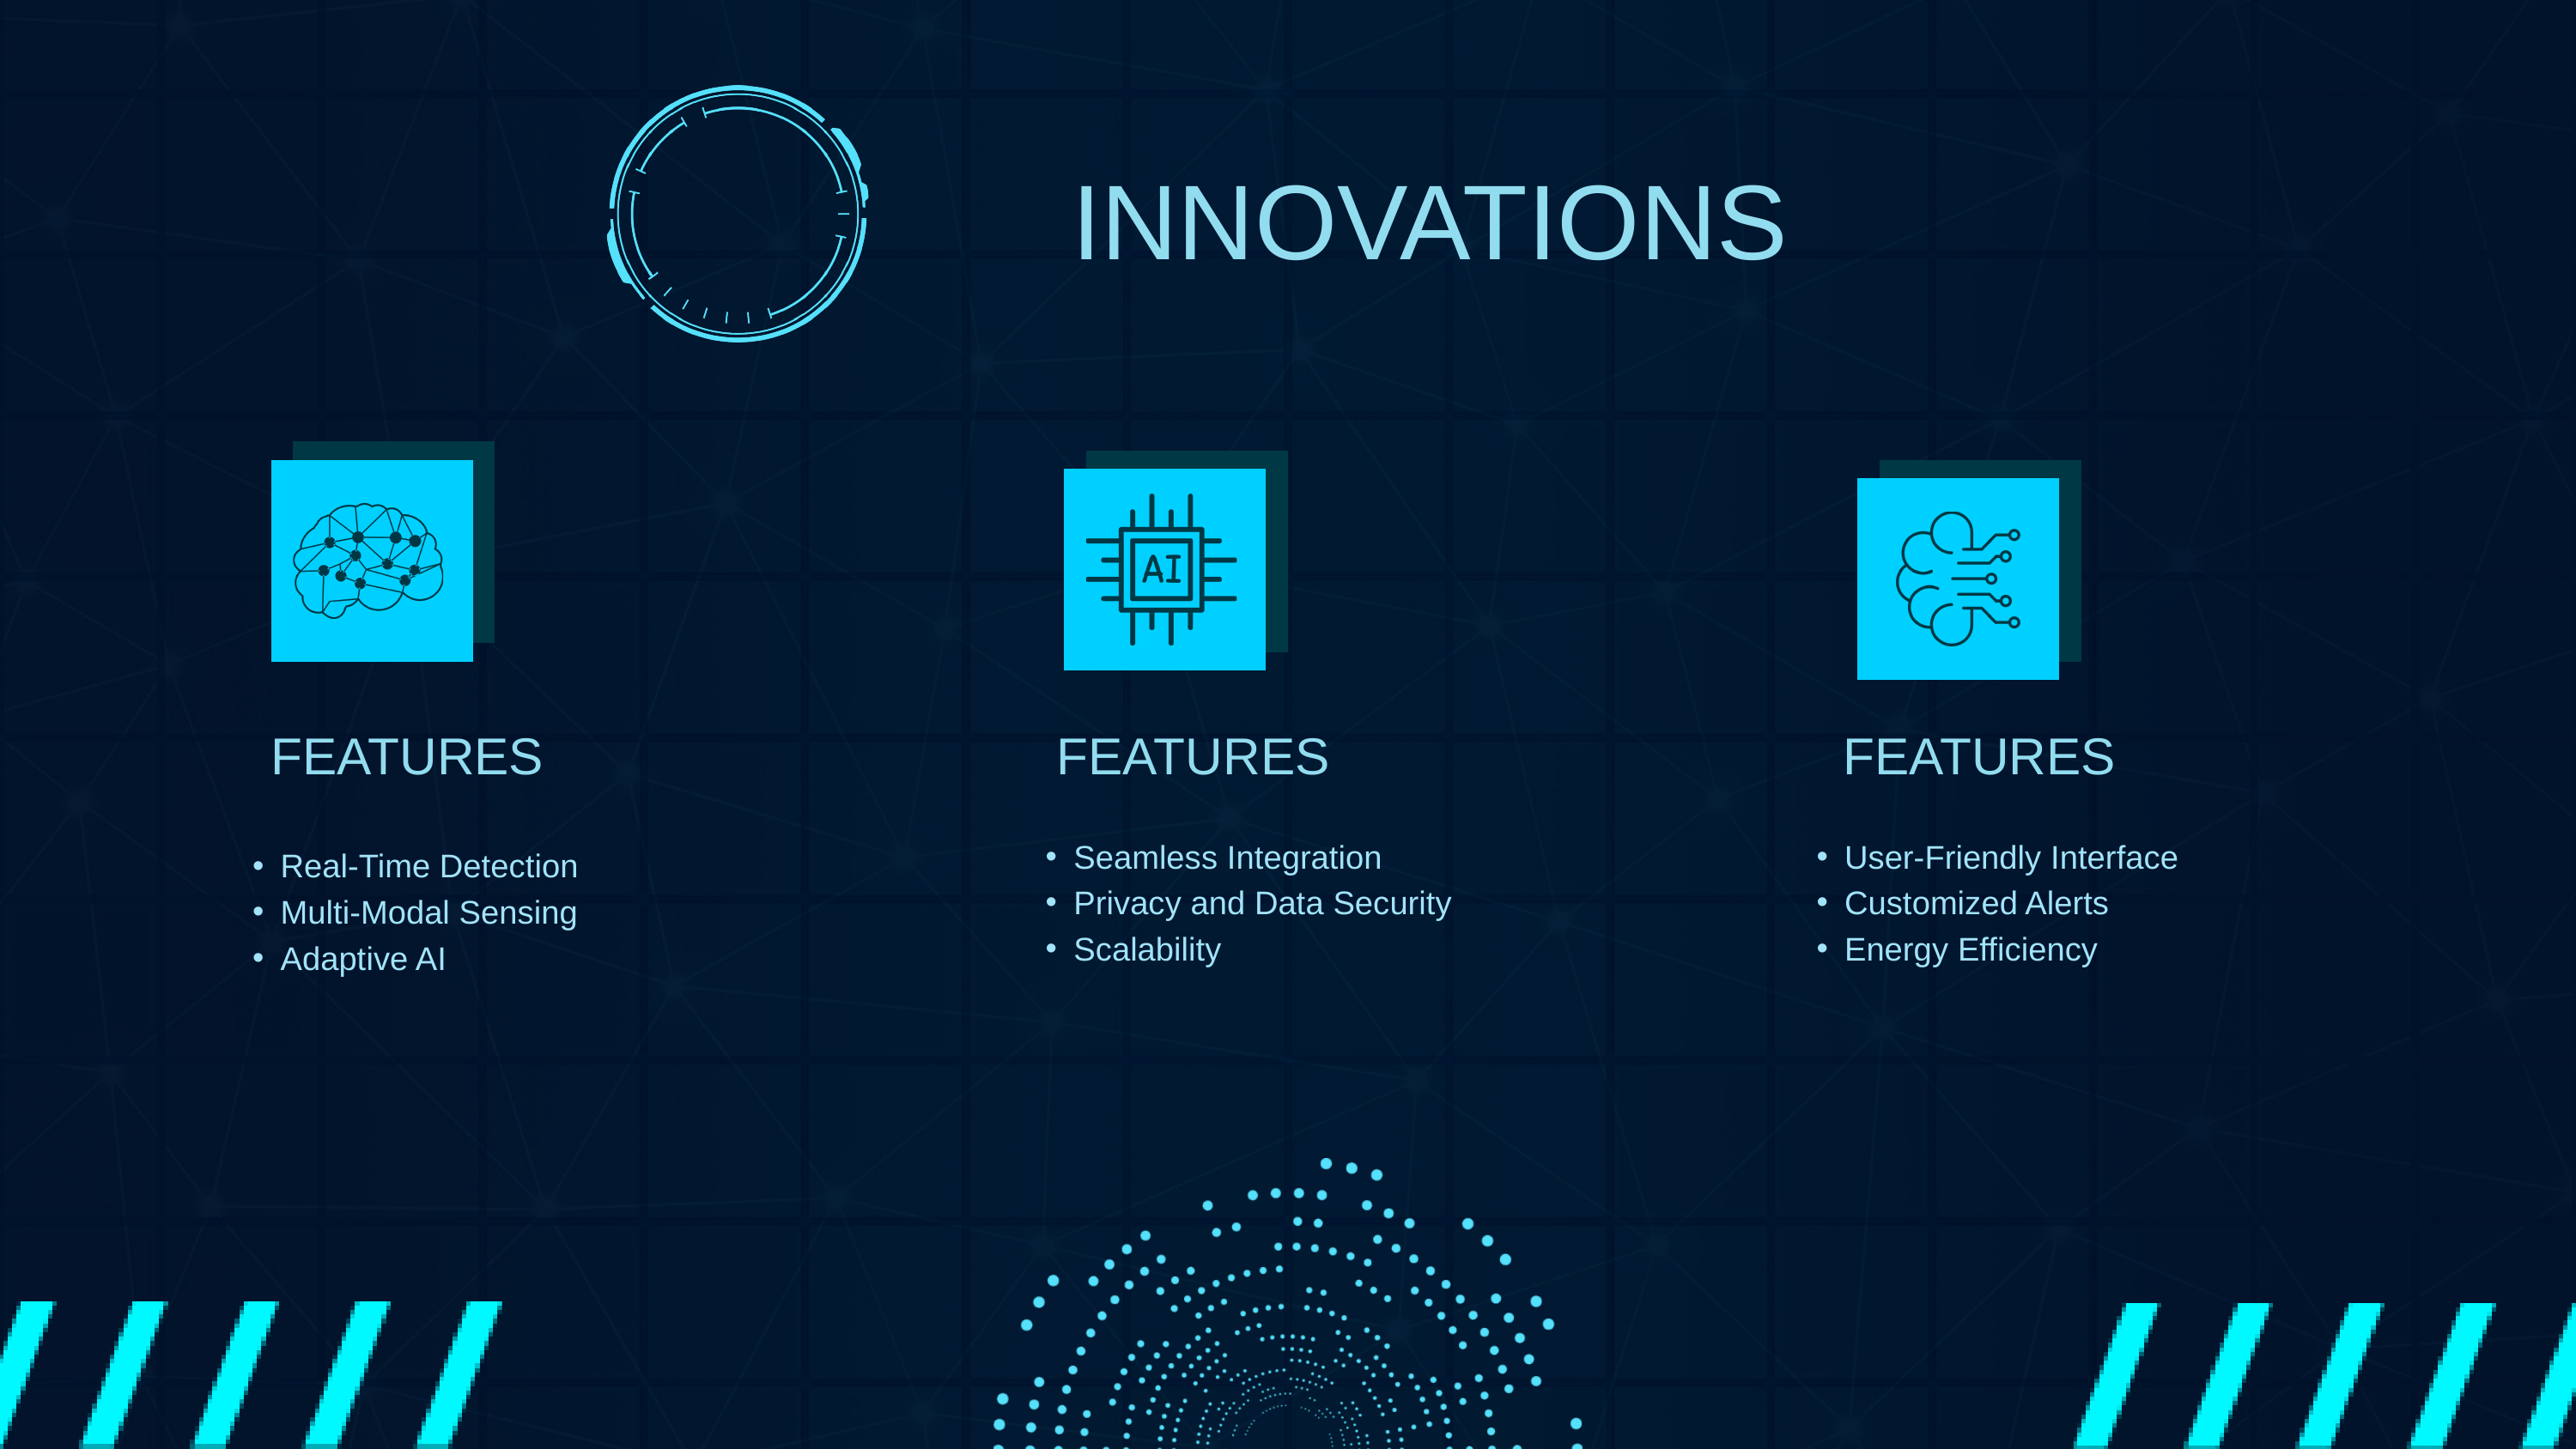

INNOVATIONS

FEATURES
FEATURES
FEATURES
Seamless Integration
Privacy and Data Security
Scalability

User-Friendly Interface
Customized Alerts
Energy Efficiency

Real-Time Detection
Multi-Modal Sensing
Adaptive AI